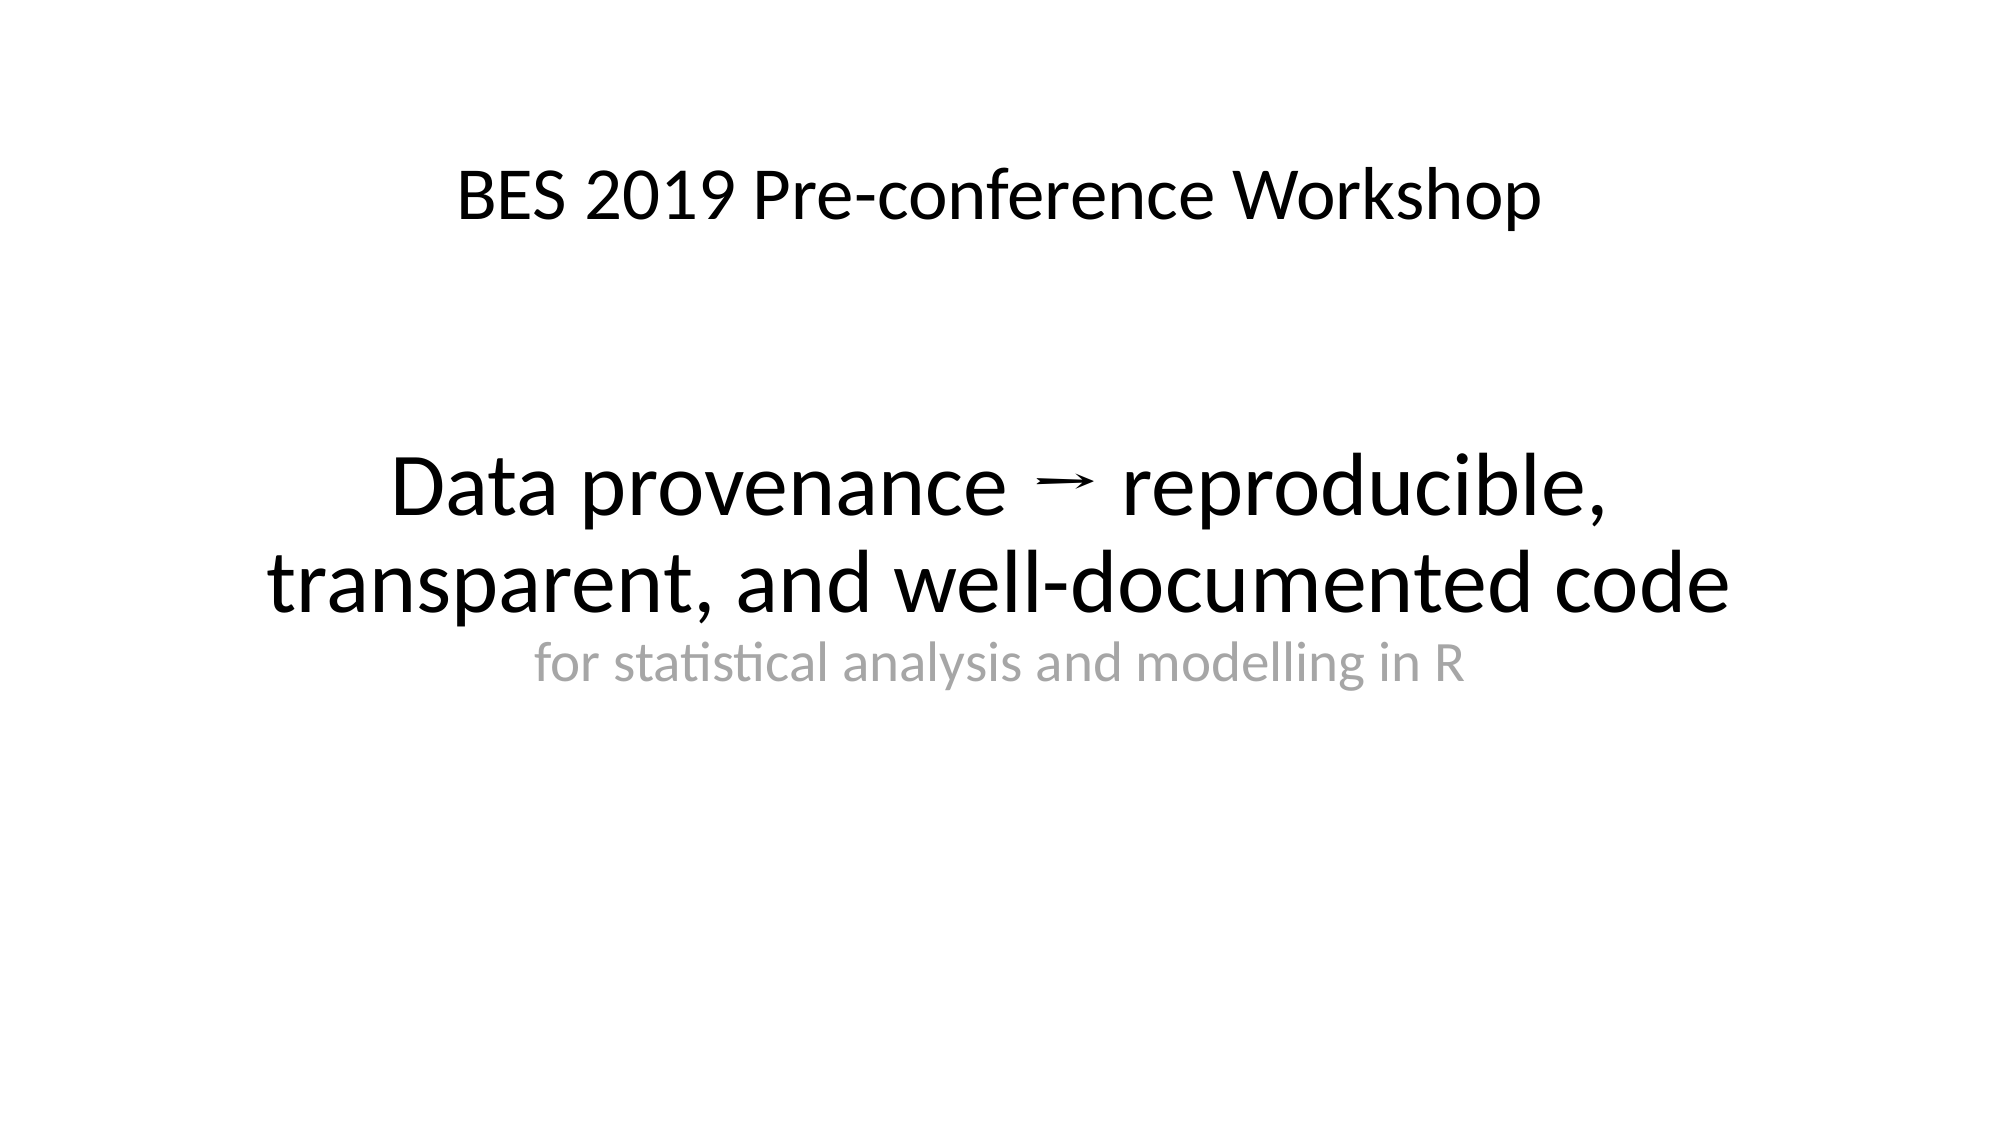

BES 2019 Pre-conference Workshop
# Data provenance → reproducible, transparent, and well-documented code for statistical analysis and modelling in R